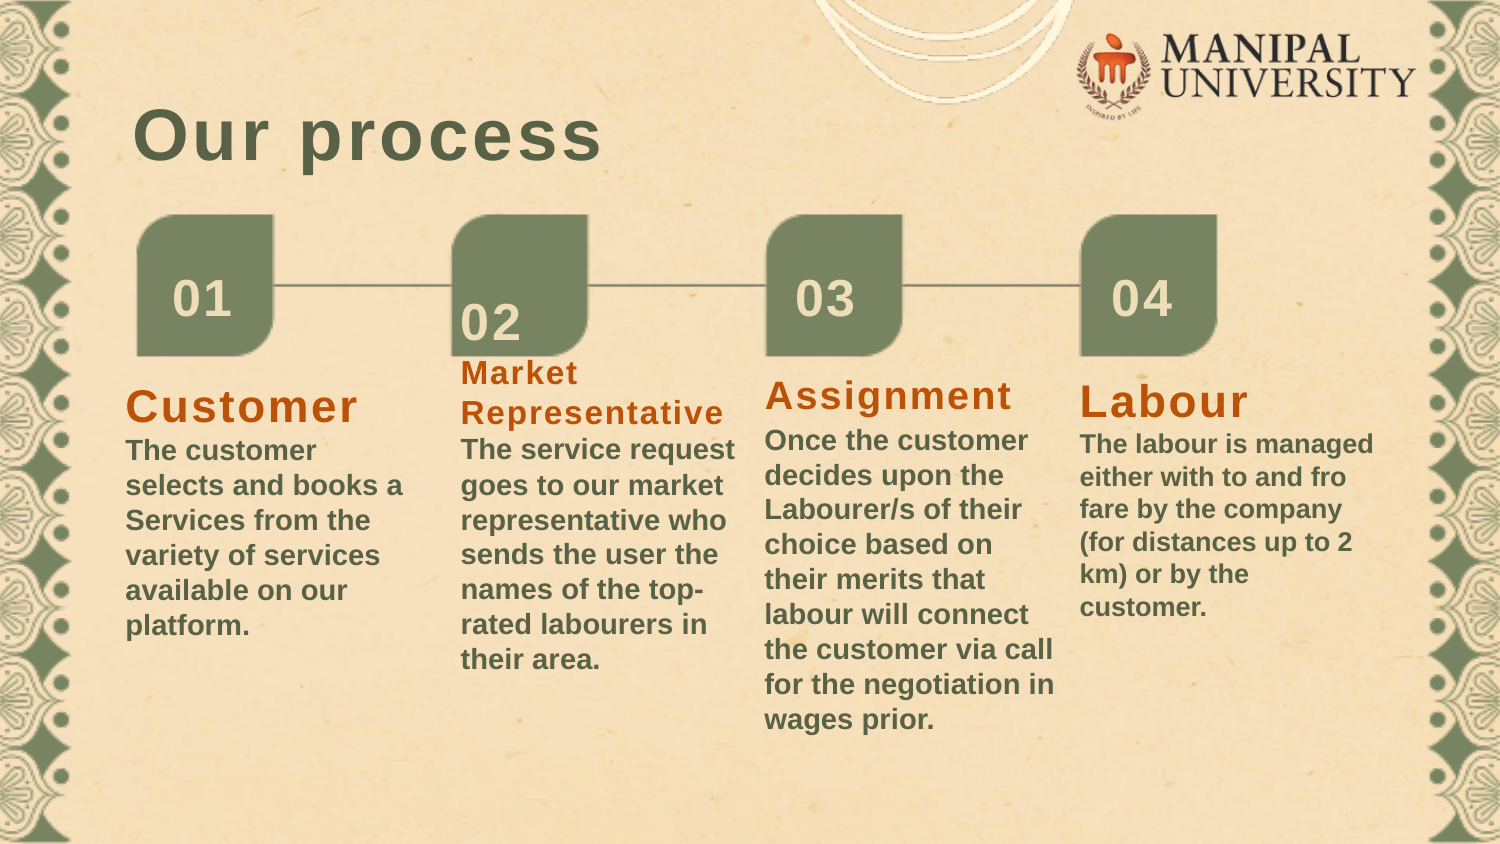

Our process

01
03
04
02
Market Representative
The service request goes to our market representative who sends the user the names of the top-rated labourers in their area.
Assignment
Labour
The labour is managed either with to and fro fare by the company (for distances up to 2 km) or by the customer.
Customer
The customer selects and books a Services from the variety of services available on our platform.

Once the customer decides upon the Labourer/s of their choice based on their merits that labour will connect the customer via call for the negotiation in wages prior.